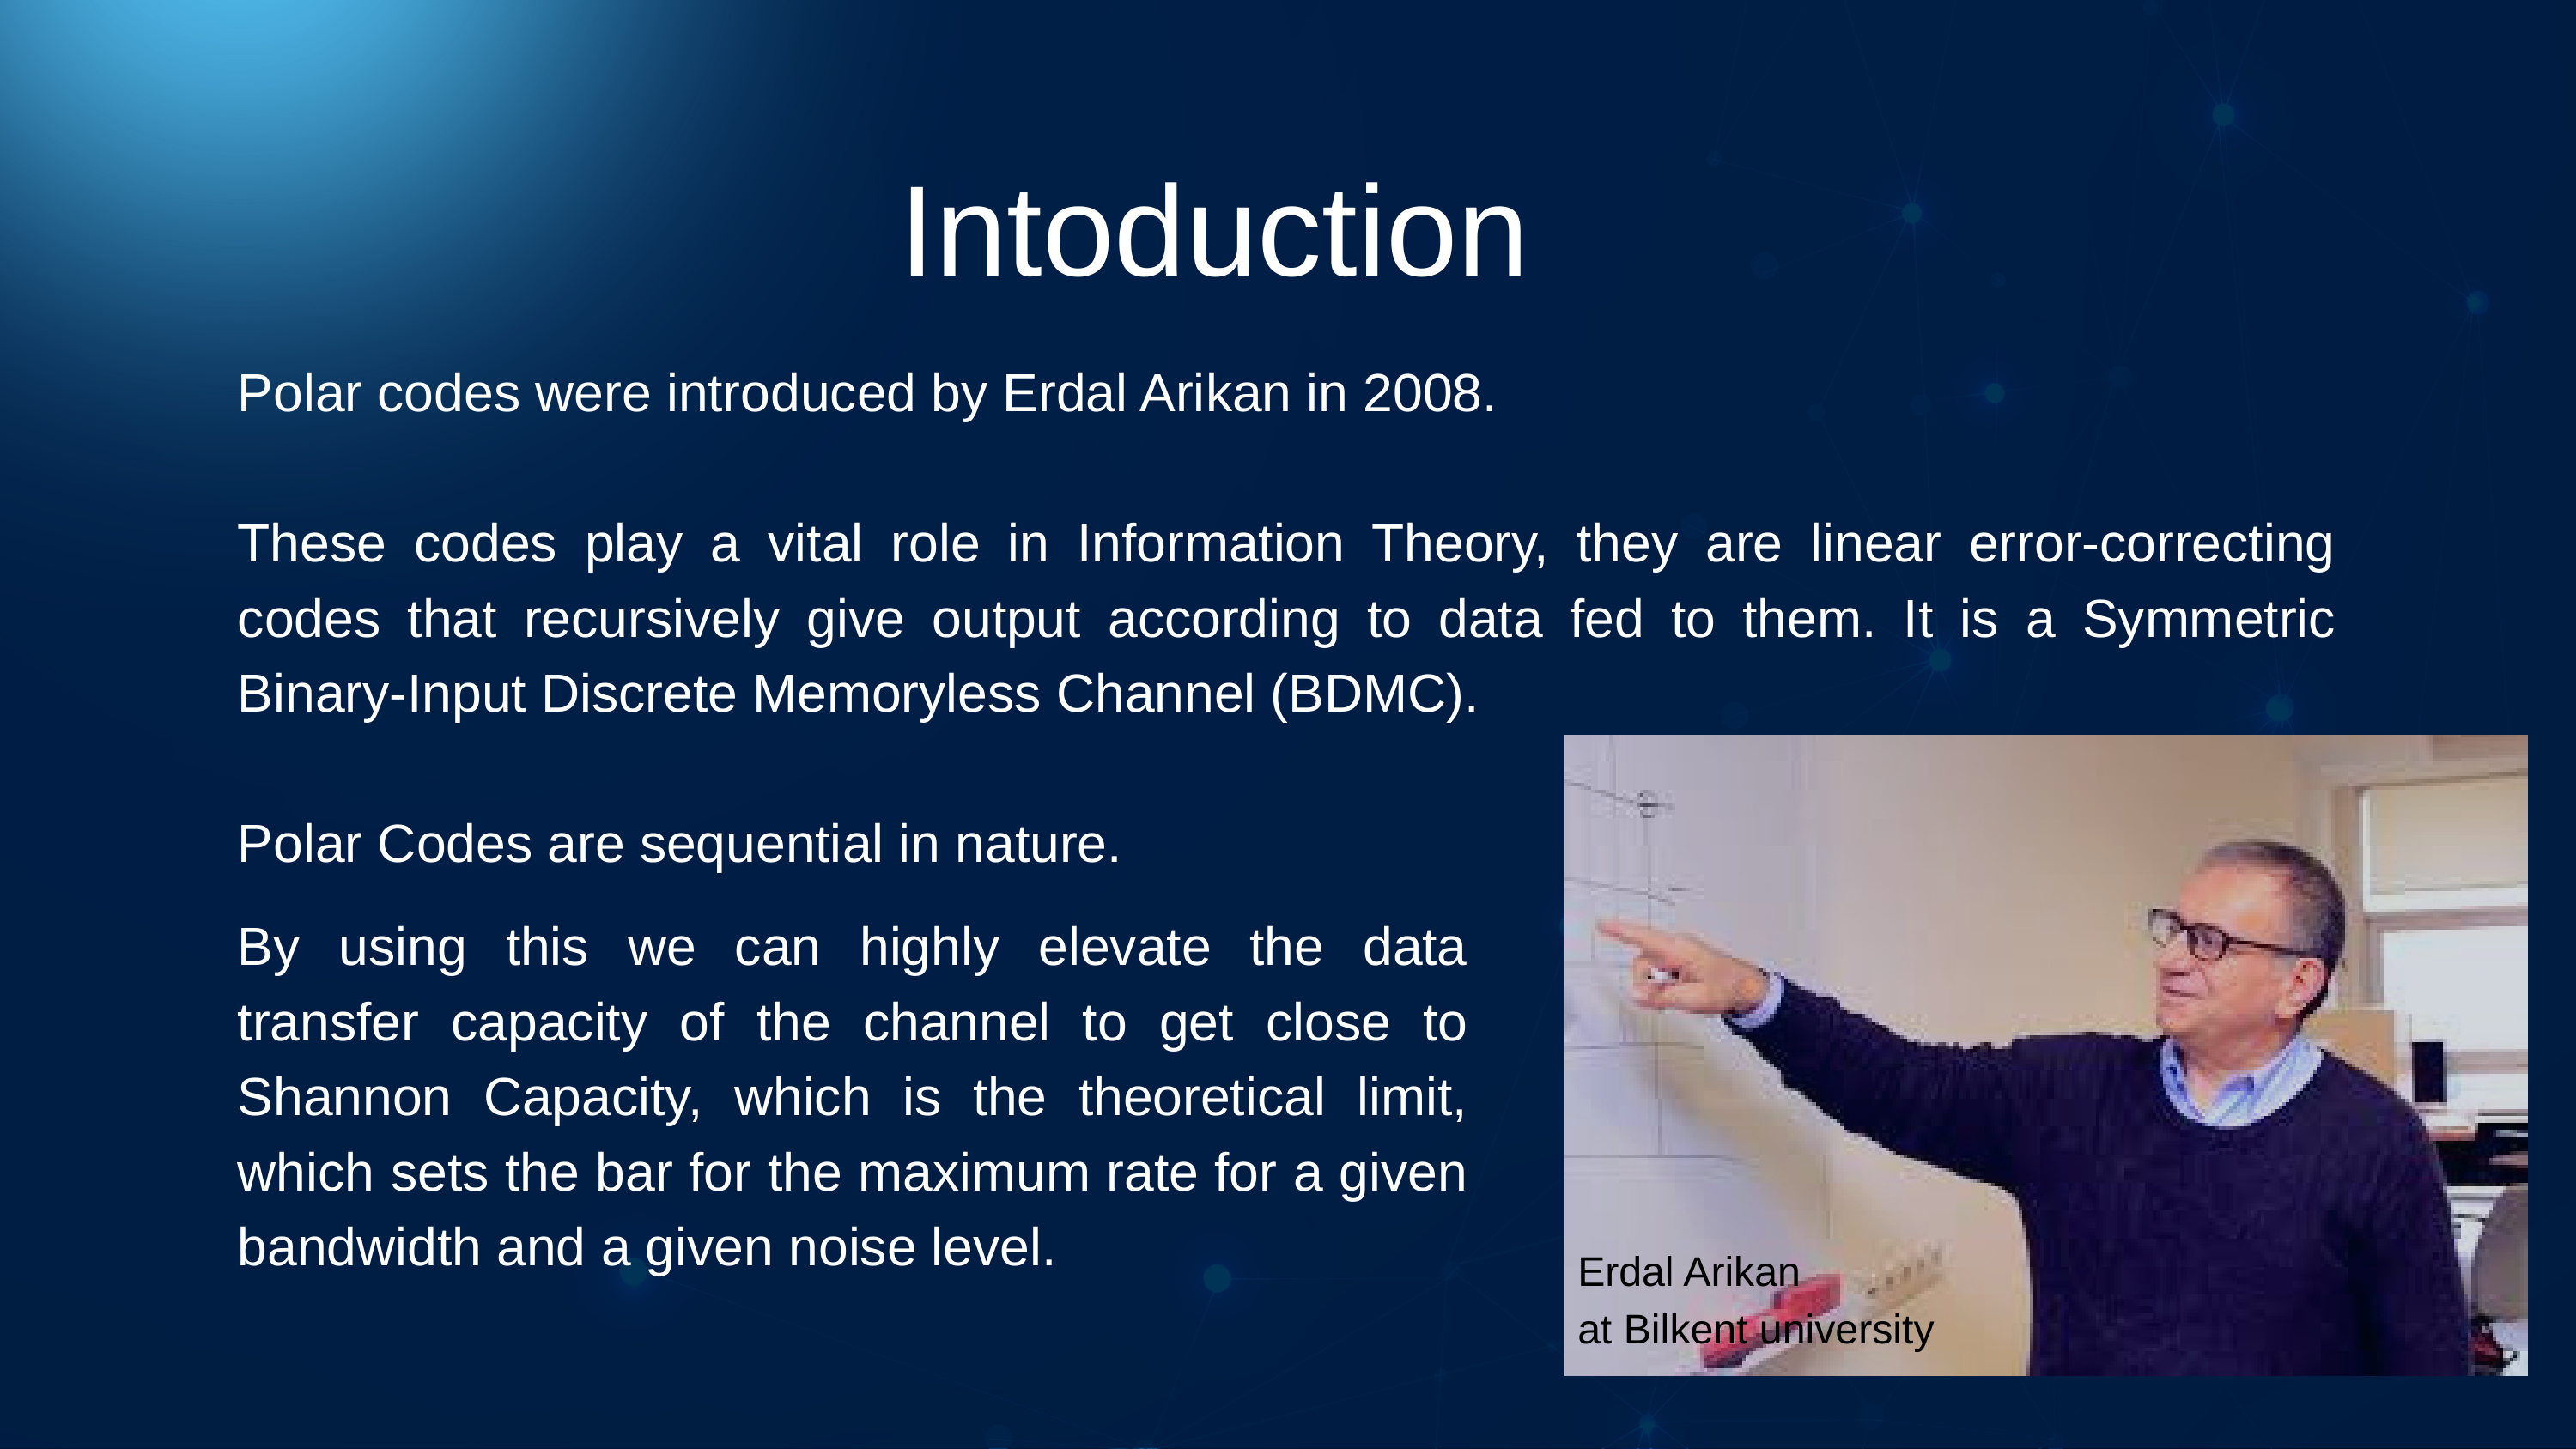

Intoduction

Polar codes were introduced by Erdal Arikan in 2008.

These codes play a vital role in Information Theory, they are linear error-correcting codes that recursively give output according to data fed to them. It is a Symmetric Binary-Input Discrete Memoryless Channel (BDMC).

Polar Codes are sequential in nature.

By using this we can highly elevate the data transfer capacity of the channel to get close to Shannon Capacity, which is the theoretical limit, which sets the bar for the maximum rate for a given bandwidth and a given noise level.
Erdal Arikan
at Bilkent university